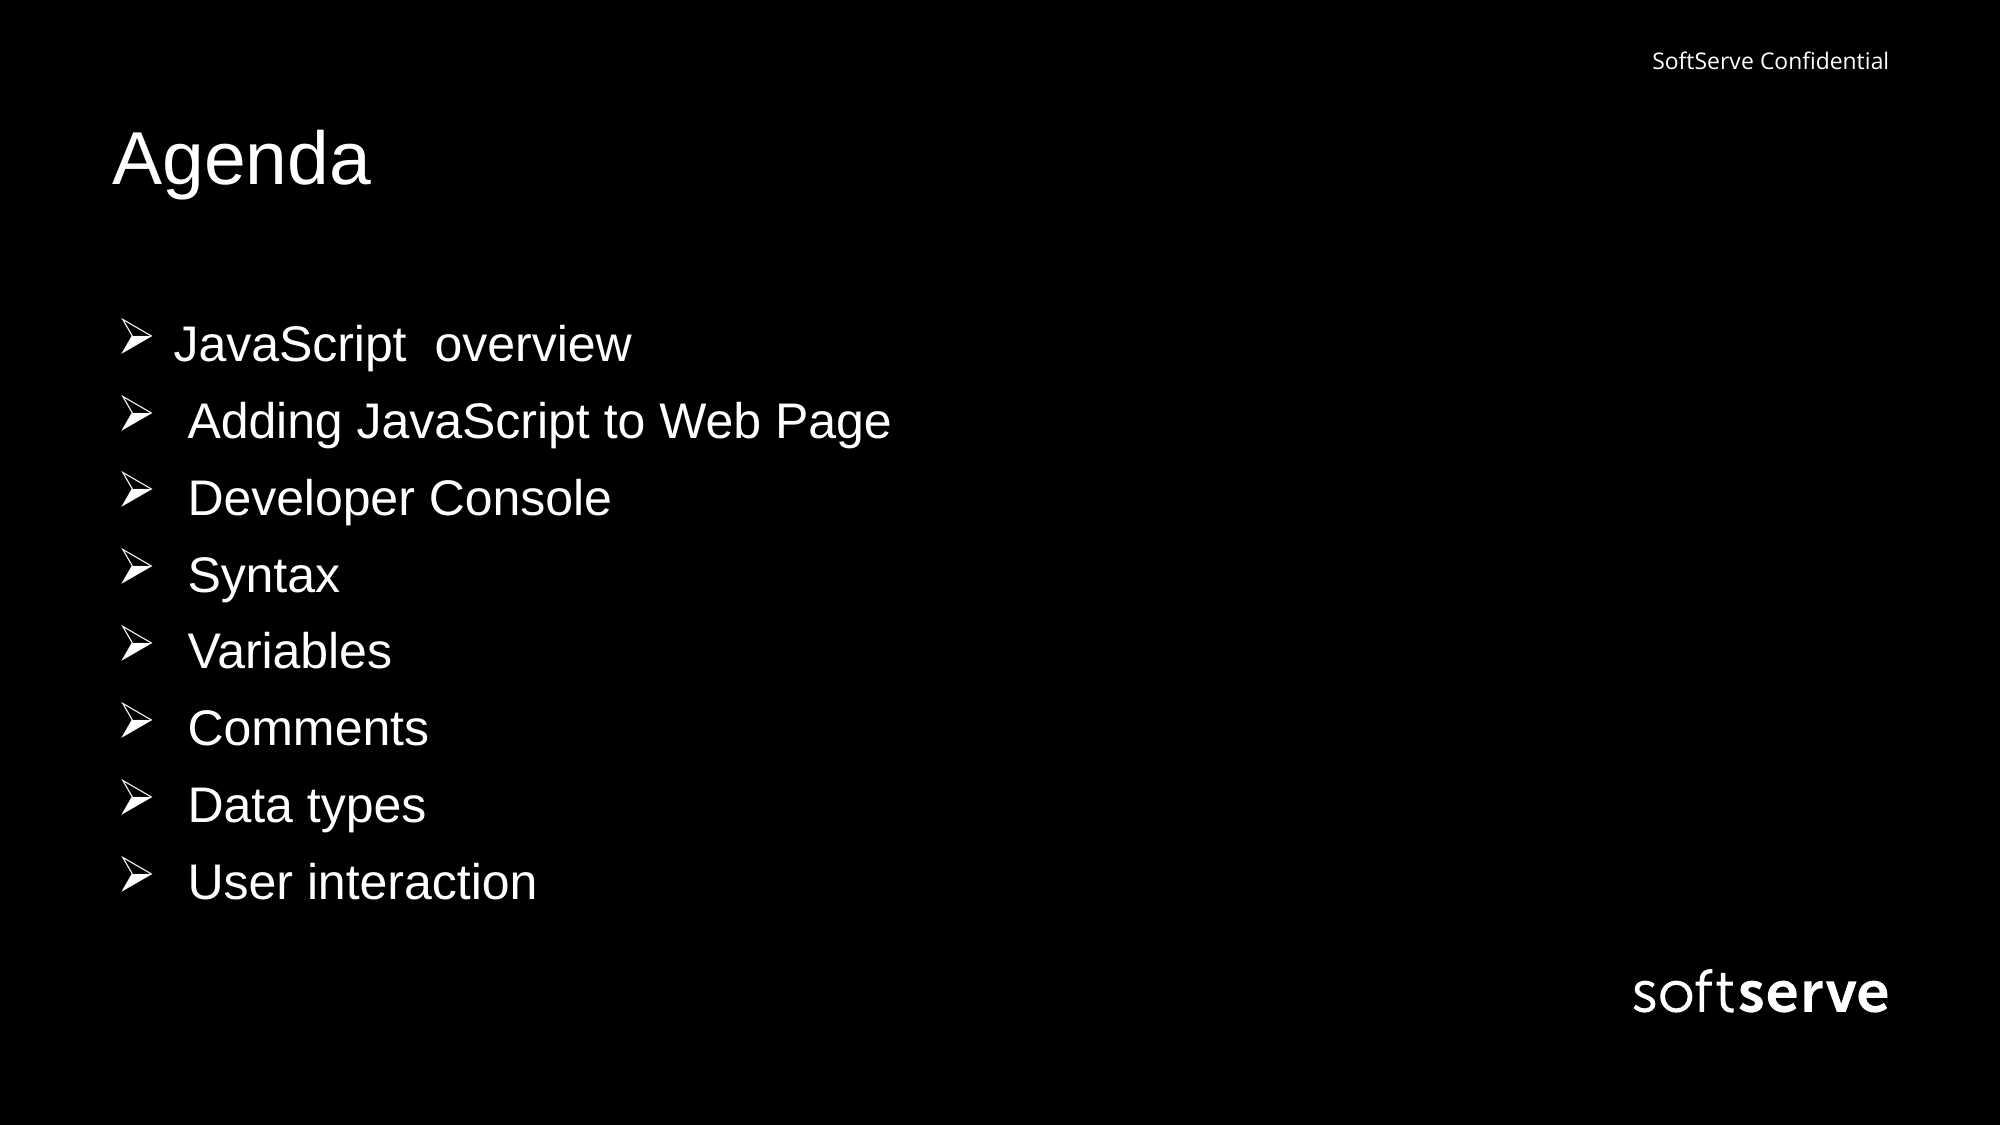

# Agenda
JavaScript  overview
 Adding JavaScript to Web Page
 Developer Console
 Syntax
 Variables
 Comments
 Data types
 User interaction